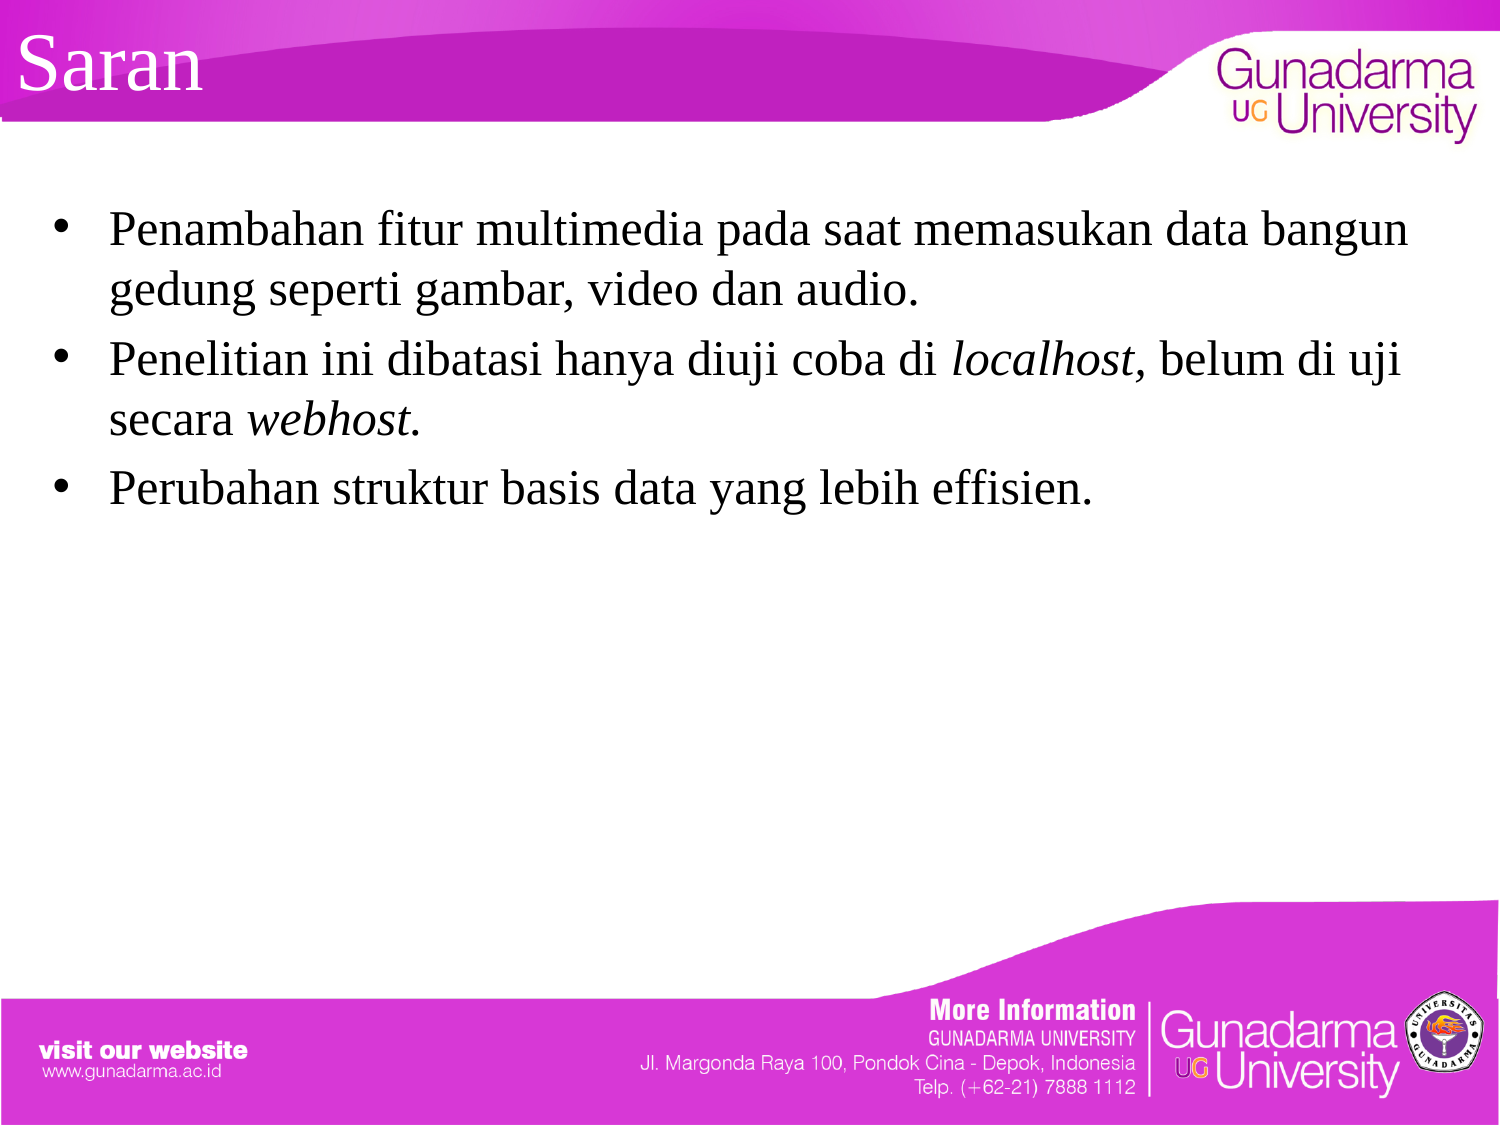

# Saran
Penambahan fitur multimedia pada saat memasukan data bangun gedung seperti gambar, video dan audio.
Penelitian ini dibatasi hanya diuji coba di localhost, belum di uji secara webhost.
Perubahan struktur basis data yang lebih effisien.